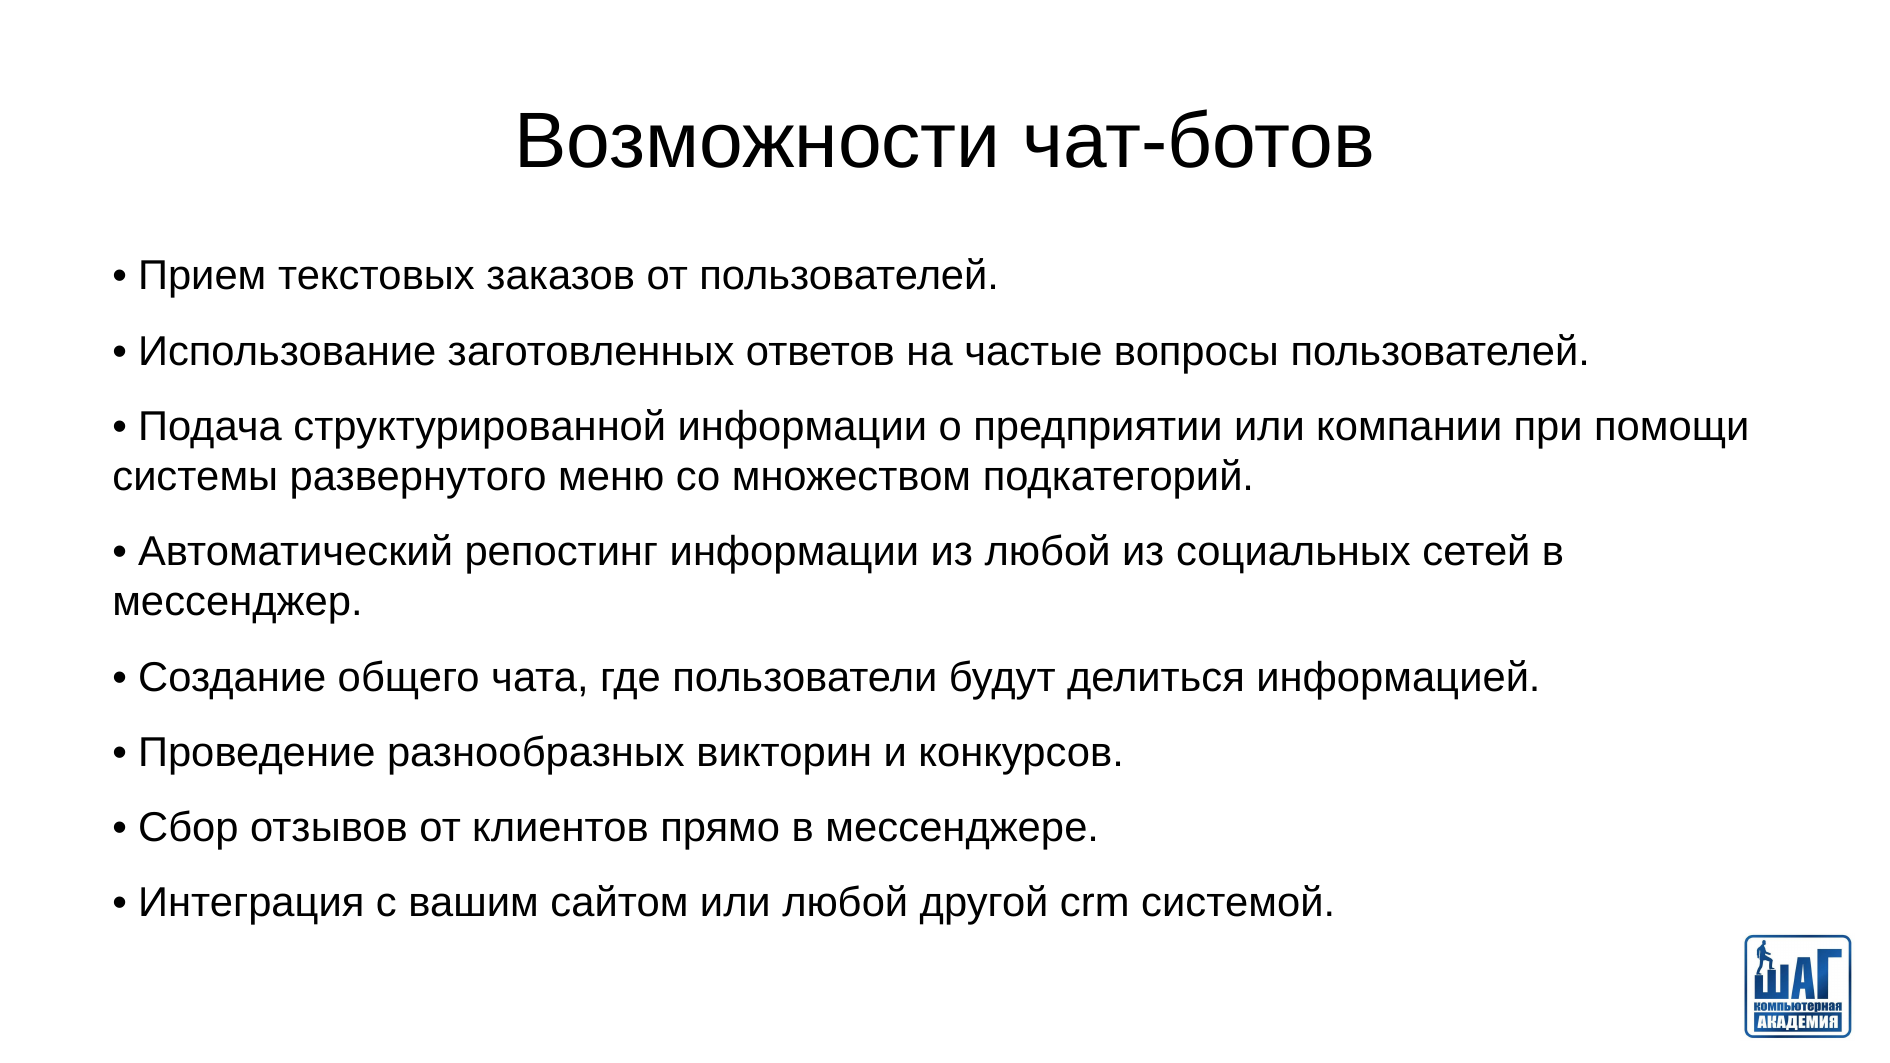

# Возможности чат-ботов
• Прием текстовых заказов от пользователей.
• Использование заготовленных ответов на частые вопросы пользователей.
• Подача структурированной информации о предприятии или компании при помощи системы развернутого меню со множеством подкатегорий.
• Автоматический репостинг информации из любой из социальных сетей в мессенджер.
• Создание общего чата, где пользователи будут делиться информацией.
• Проведение разнообразных викторин и конкурсов.
• Сбор отзывов от клиентов прямо в мессенджере.
• Интеграция с вашим сайтом или любой другой crm системой.